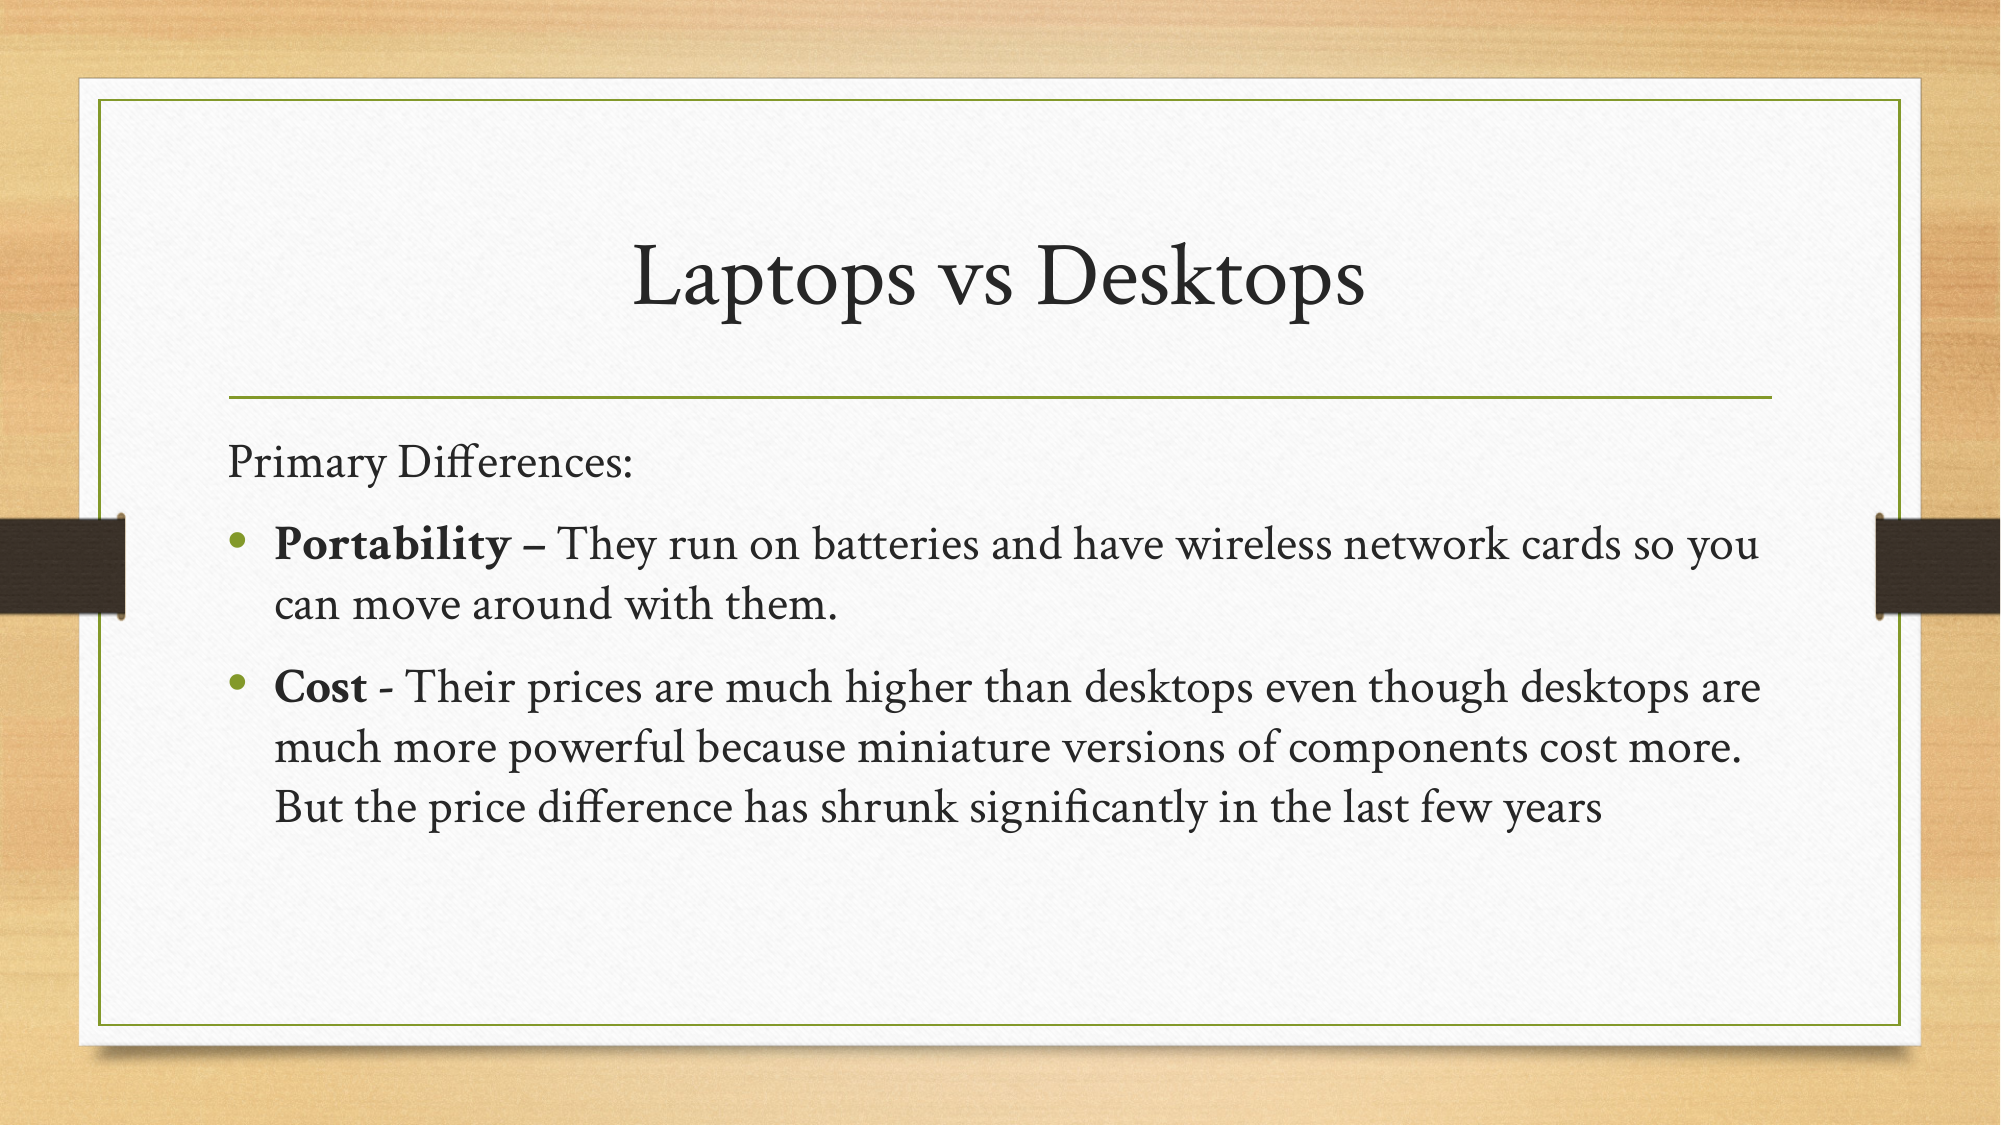

# Laptops vs Desktops
Primary Differences:
Portability – They run on batteries and have wireless network cards so you can move around with them.
Cost - Their prices are much higher than desktops even though desktops are much more powerful because miniature versions of components cost more. But the price difference has shrunk significantly in the last few years